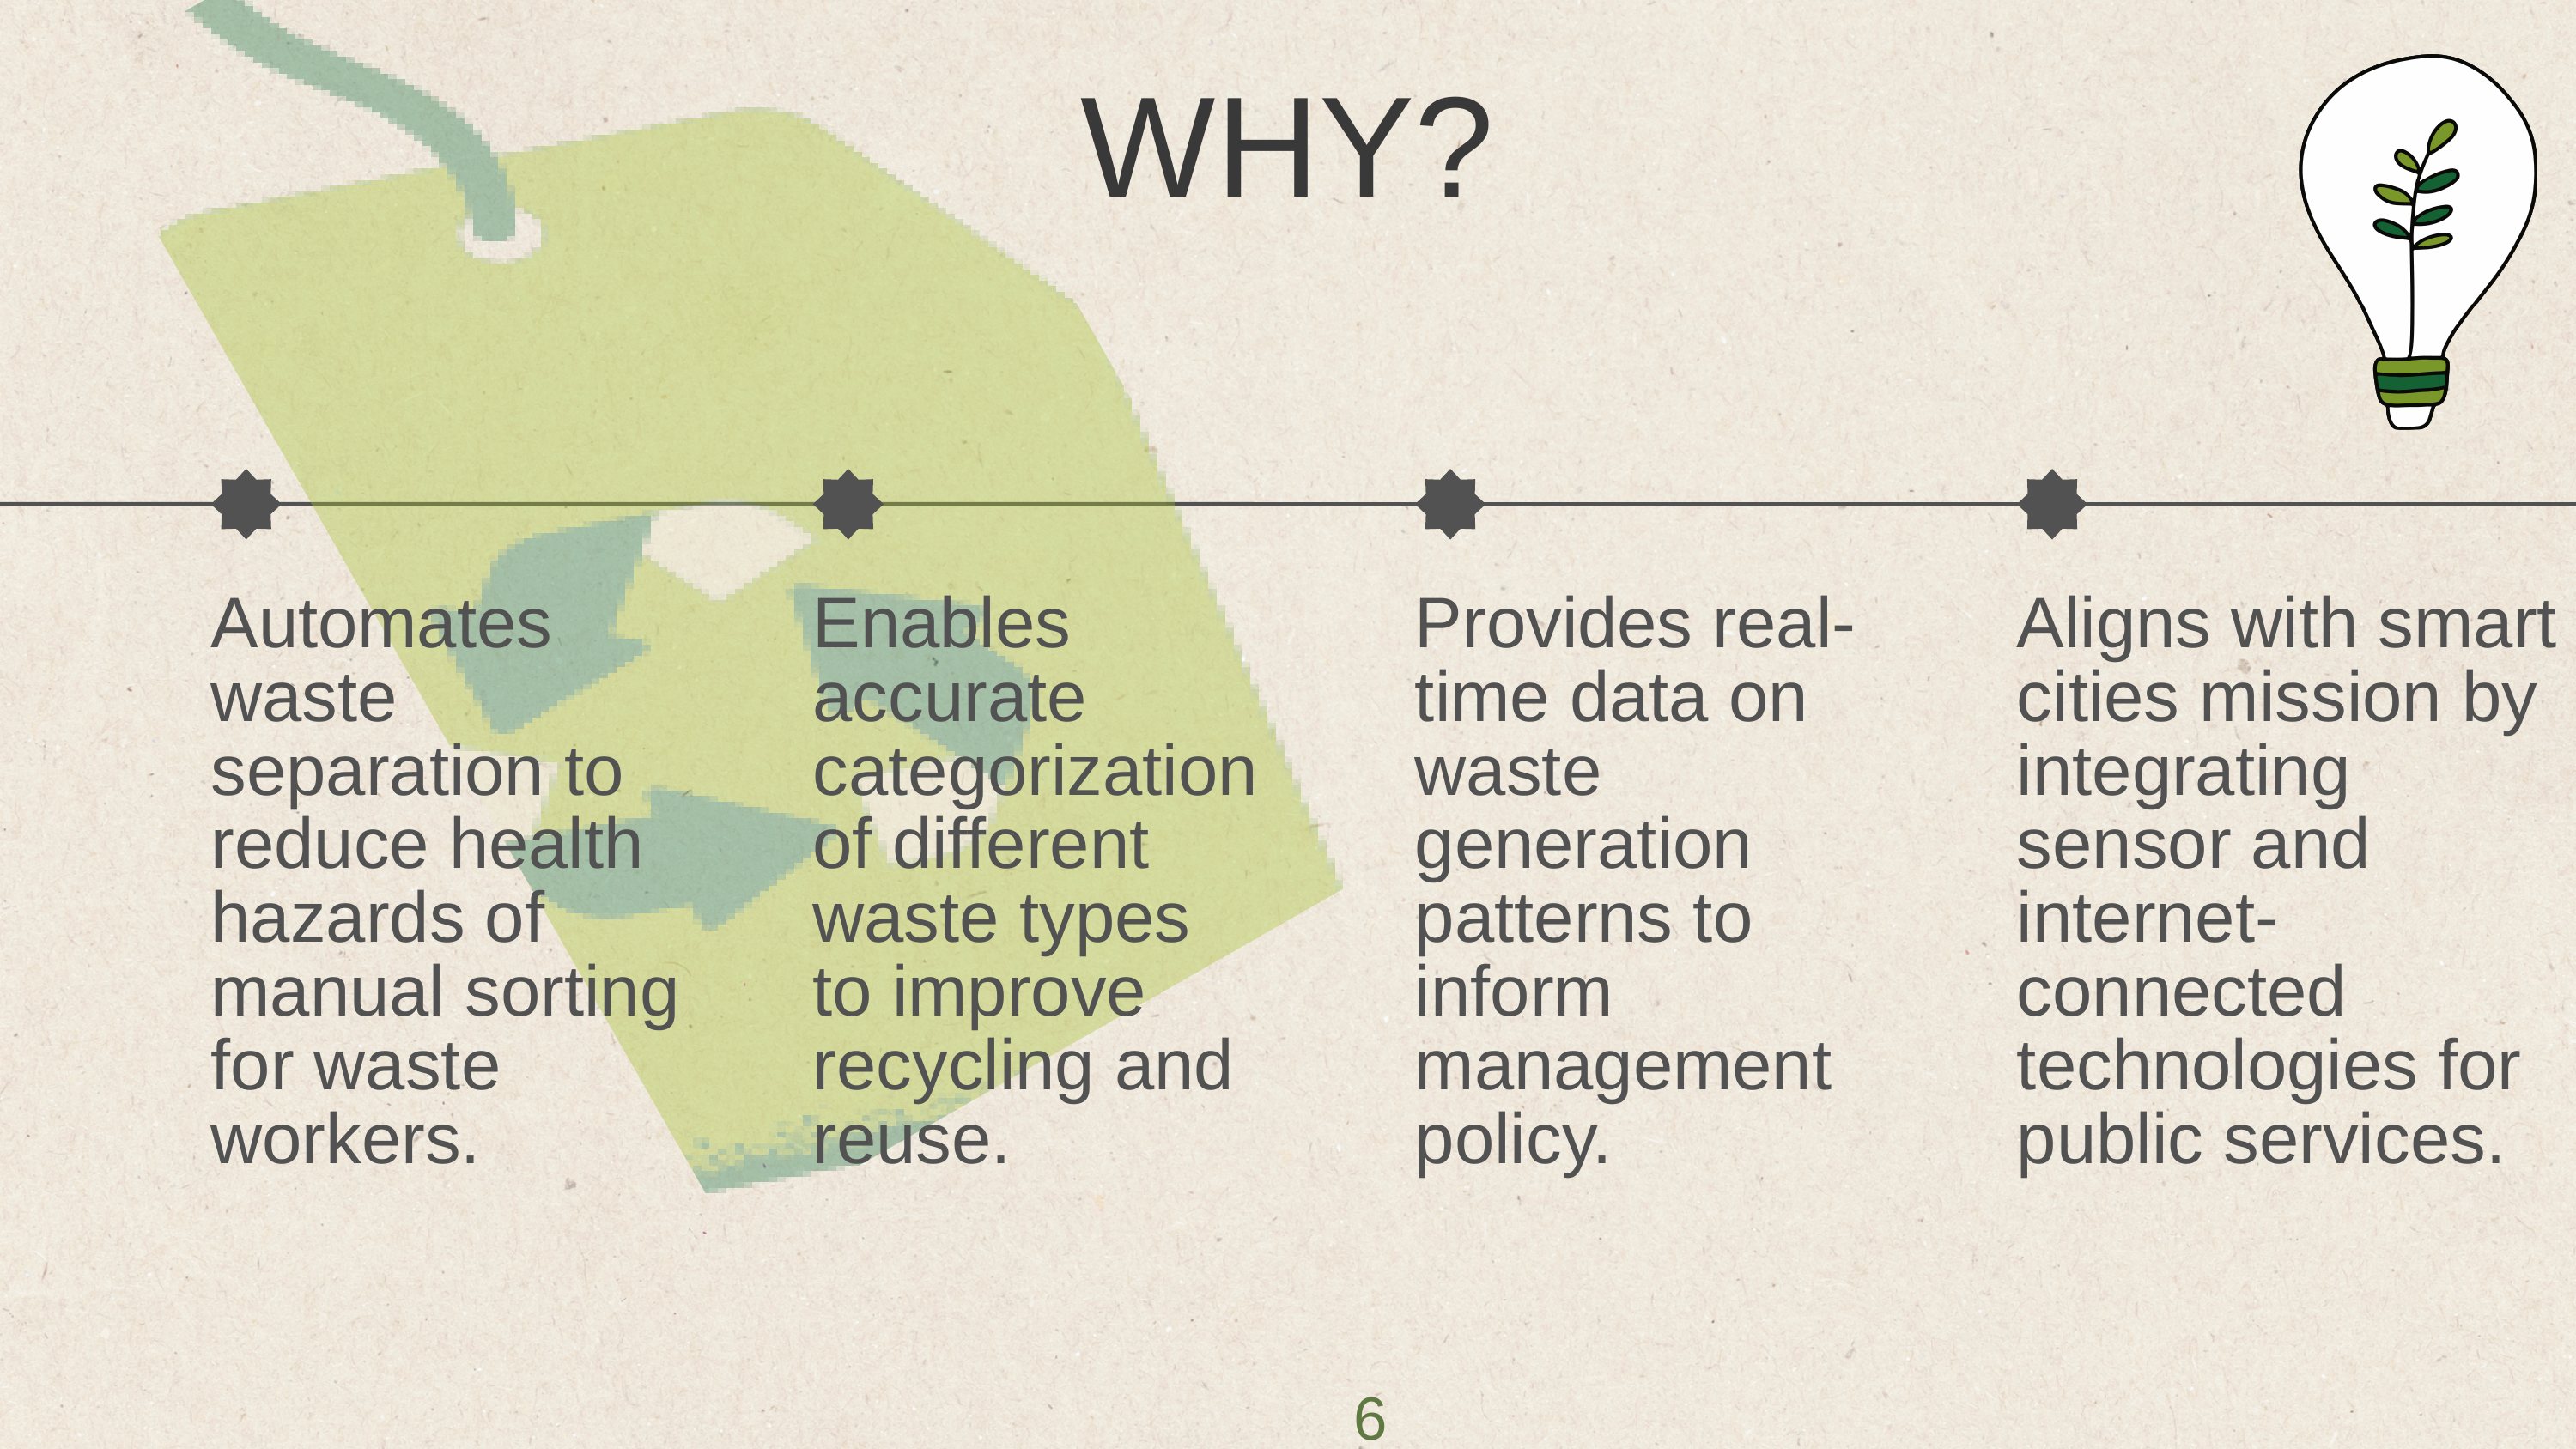

WHY?

Automates waste separation to reduce health hazards of manual sorting for waste workers.

Enables accurate categorization of different waste types to improve recycling and reuse.

Provides real-time data on waste generation patterns to inform management policy.

Aligns with smart cities mission by integrating sensor and internet-connected technologies for public services.

6